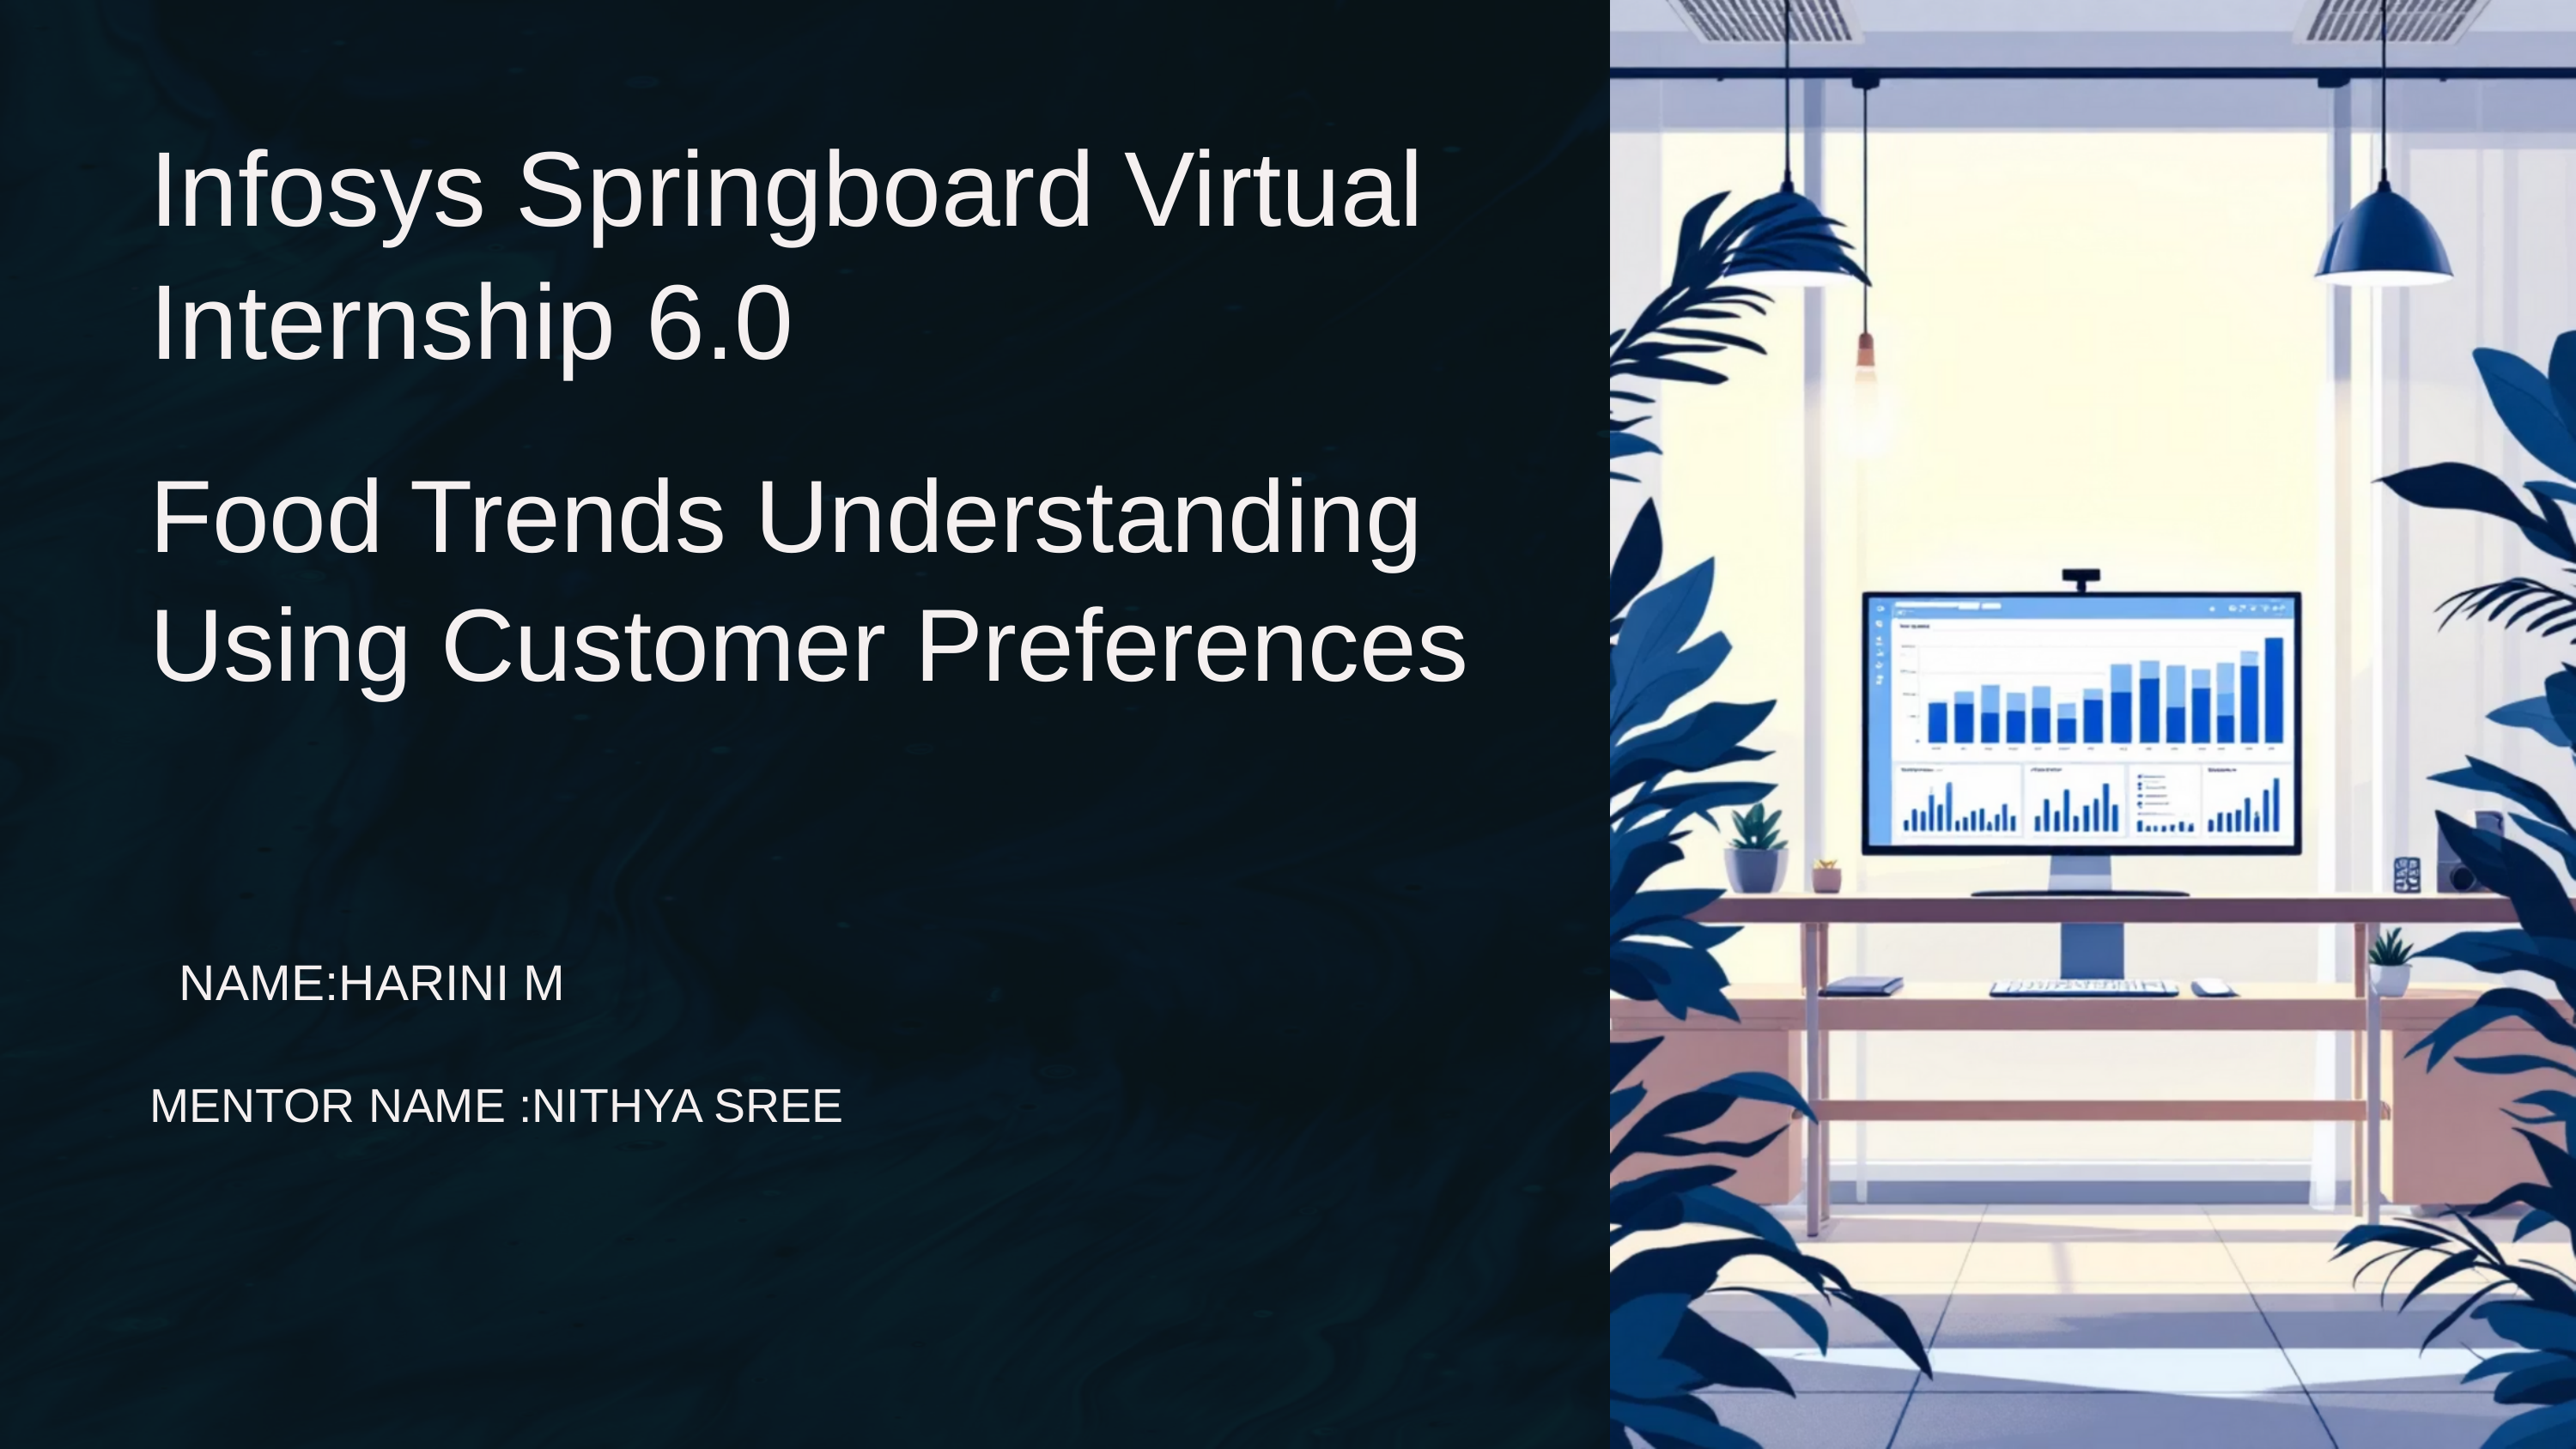

Infosys Springboard Virtual Internship 6.0
Food Trends Understanding Using Customer Preferences
NAME:HARINI M
MENTOR NAME :NITHYA SREE